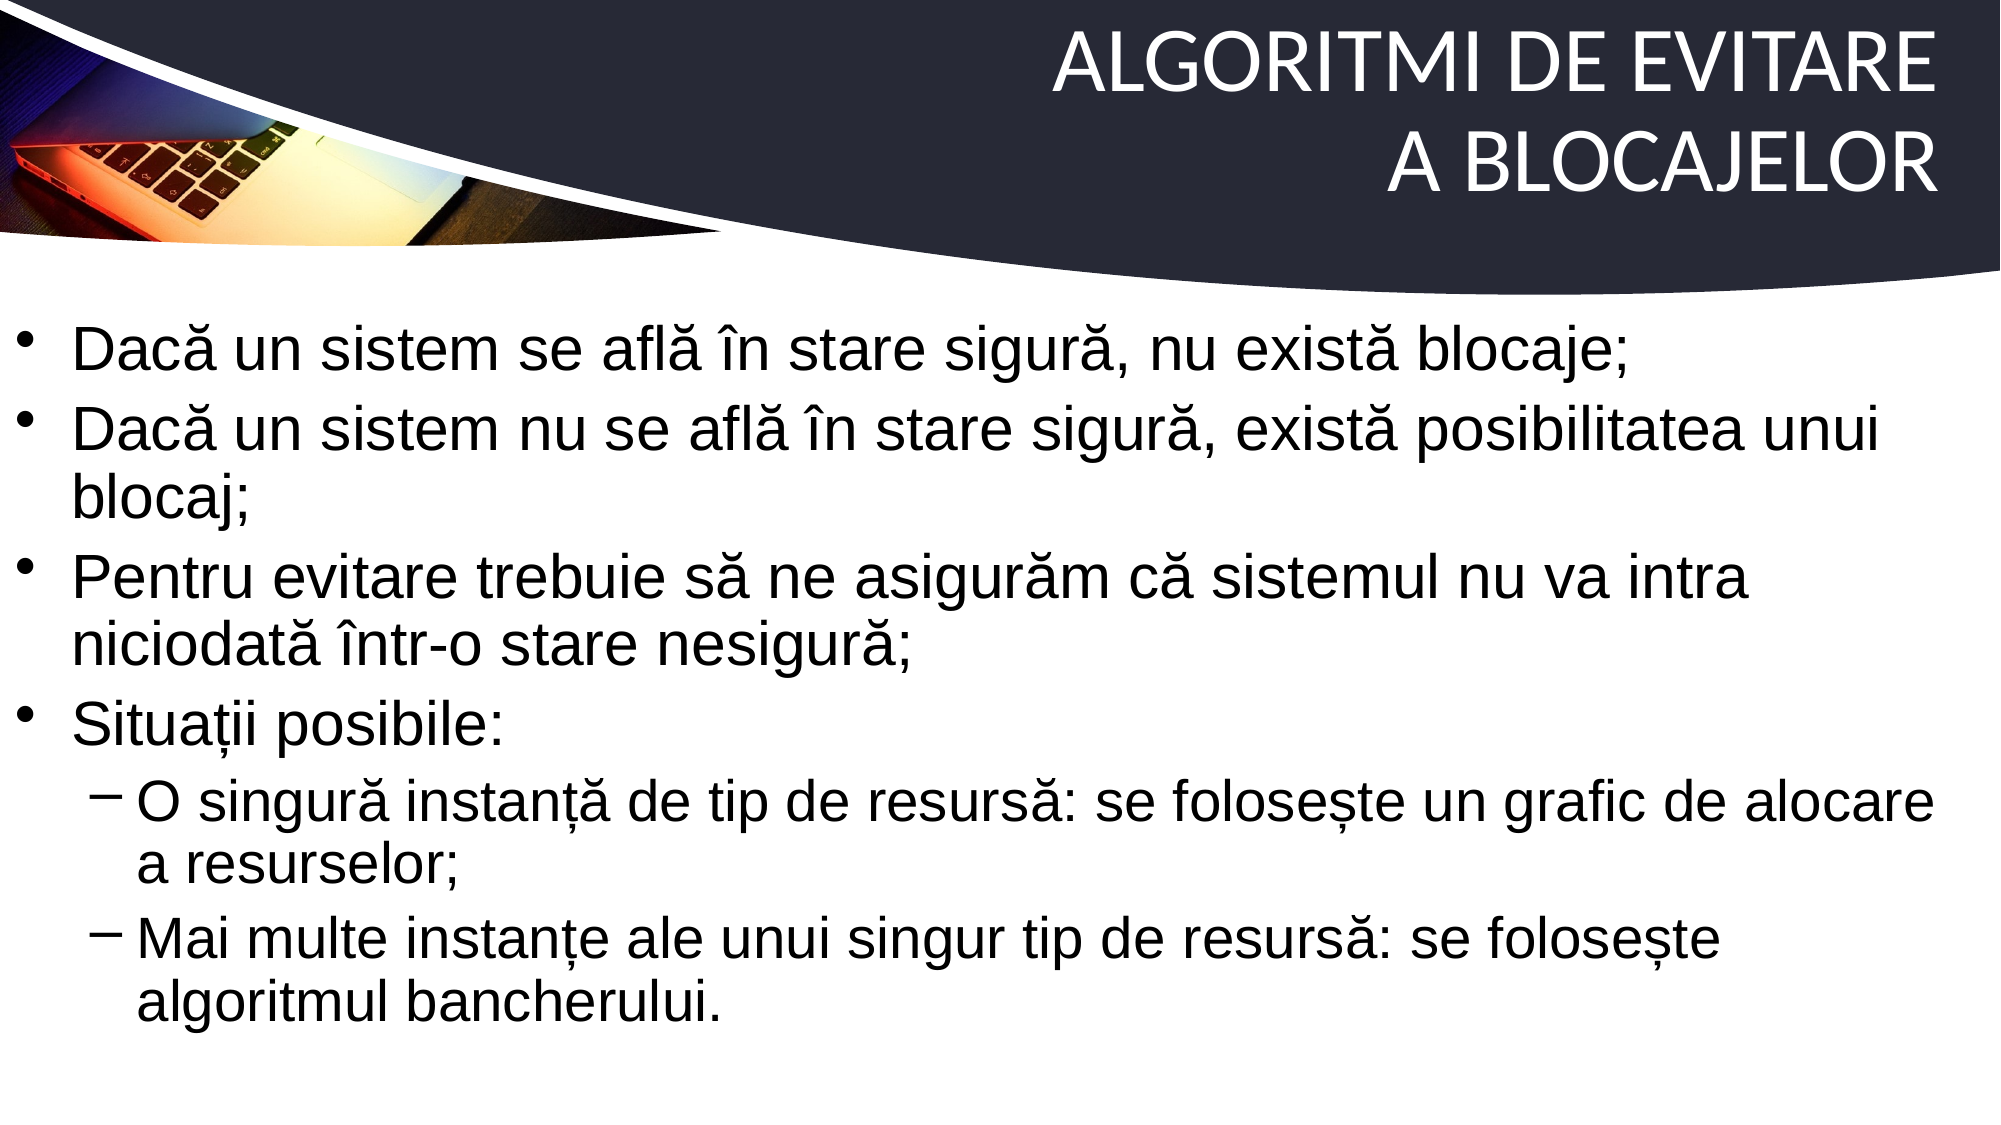

# Algoritmi de evitare a blocajelor
Dacă un sistem se află în stare sigură, nu există blocaje;
Dacă un sistem nu se află în stare sigură, există posibilitatea unui blocaj;
Pentru evitare trebuie să ne asigurăm că sistemul nu va intra niciodată într-o stare nesigură;
Situații posibile:
O singură instanță de tip de resursă: se folosește un grafic de alocare a resurselor;
Mai multe instanțe ale unui singur tip de resursă: se folosește algoritmul bancherului.